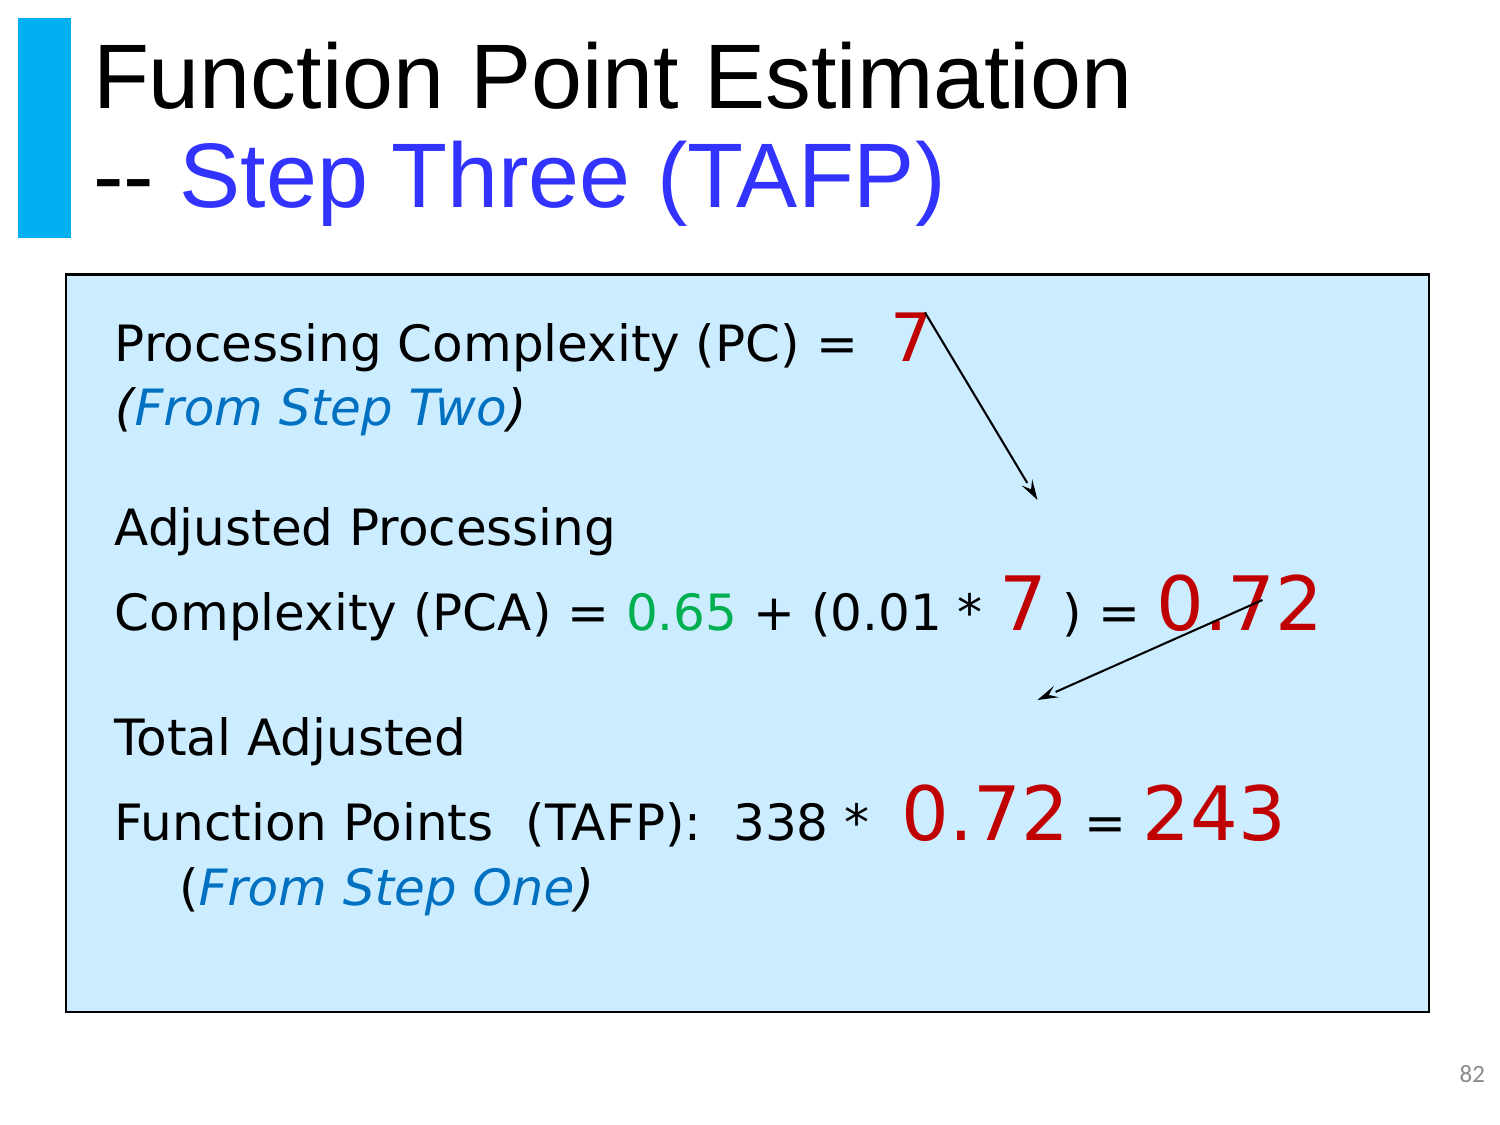

# Function Point Estimation -- Step Three (TAFP)

Processing Complexity (PC) =  7
(From Step Two)

Adjusted Processing
Complexity (PCA) = 0.65 + (0.01 * 7 ) = 0.72

Total Adjusted
Function Points  (TAFP):  338 *  0.72 = 243
    (From Step One)

82